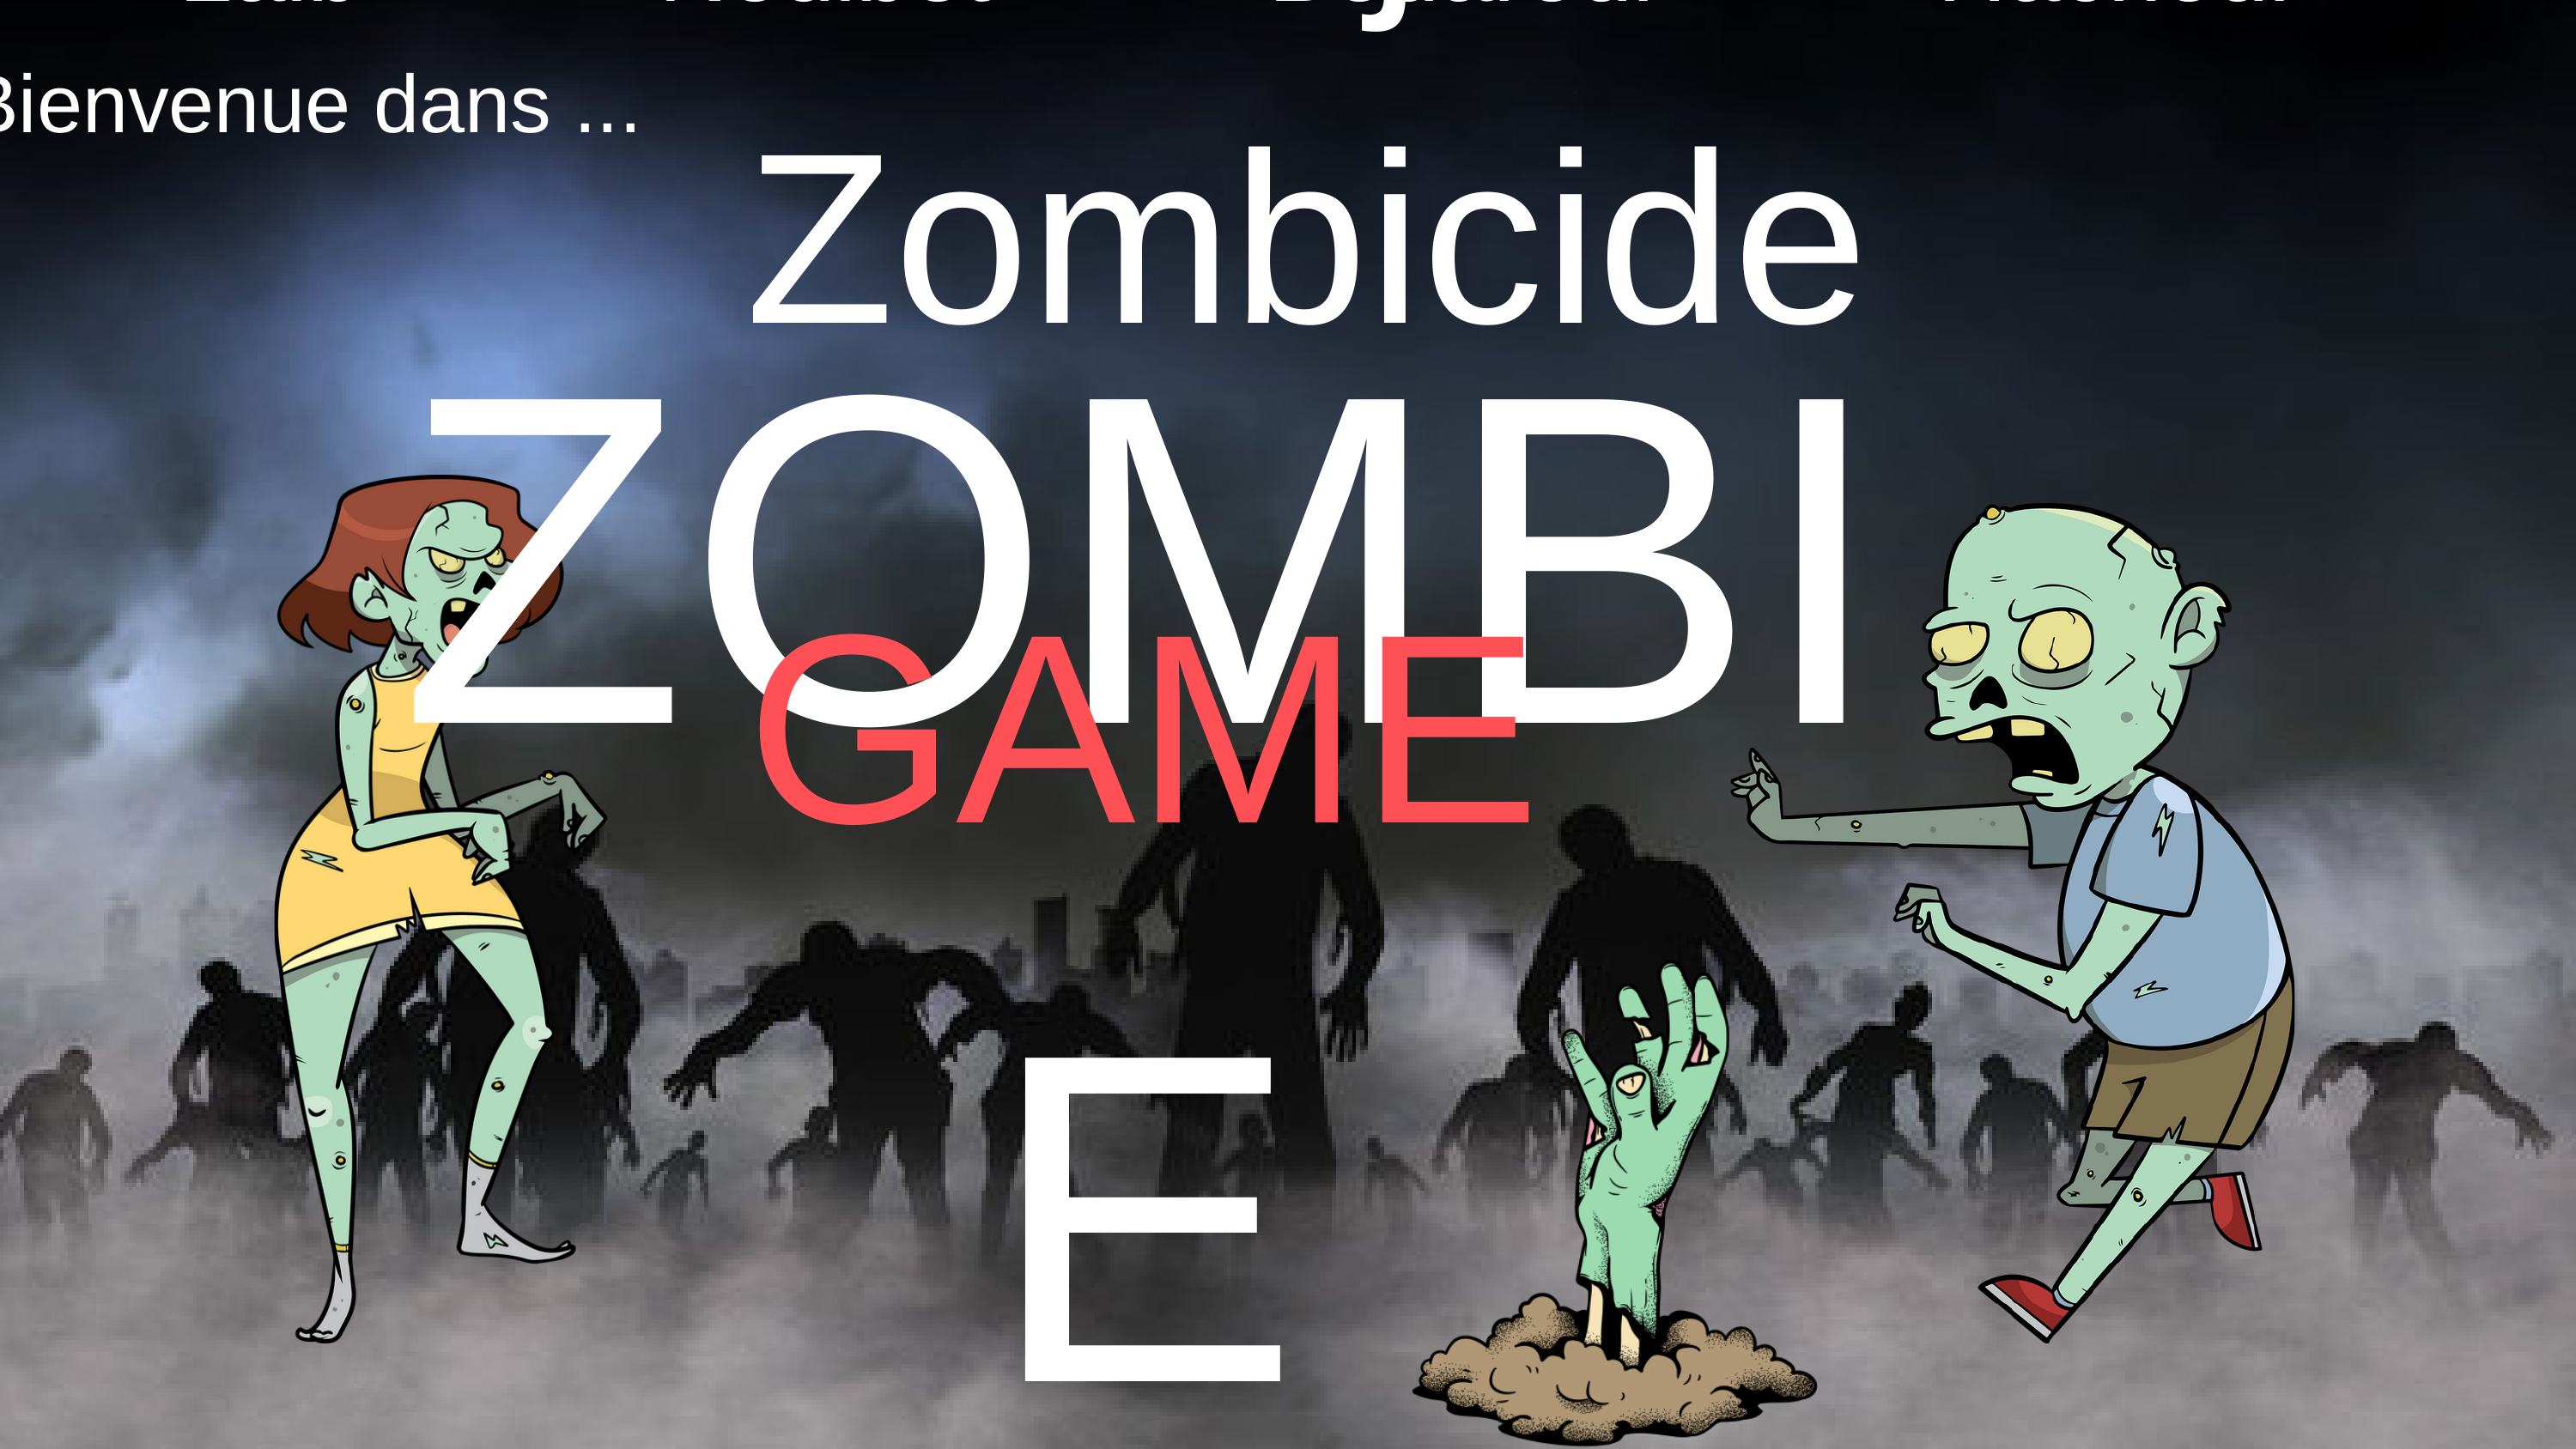

Projet Zombicide
Nada
Laib
Wissal
Nouibet
Katia
Bouarour
Anayes
Hachour
Bienvenue dans ...
ZOMBIE
GAME